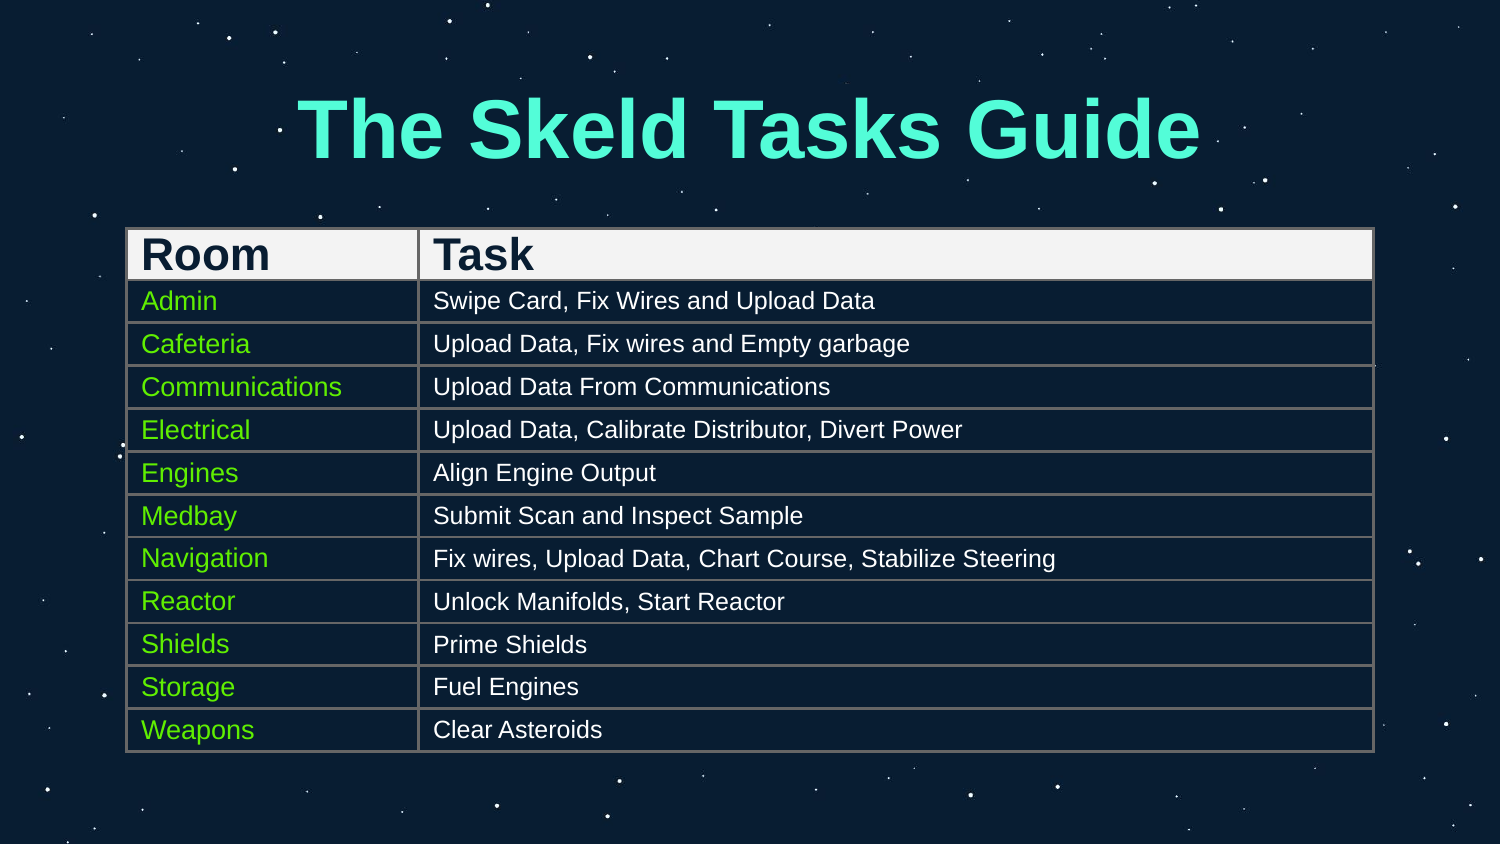

# The Skeld Tasks Guide
| Room | Task |
| --- | --- |
| Admin | Swipe Card, Fix Wires and Upload Data |
| Cafeteria | Upload Data, Fix wires and Empty garbage |
| Communications | Upload Data From Communications |
| Electrical | Upload Data, Calibrate Distributor, Divert Power |
| Engines | Align Engine Output |
| Medbay | Submit Scan and Inspect Sample |
| Navigation | Fix wires, Upload Data, Chart Course, Stabilize Steering |
| Reactor | Unlock Manifolds, Start Reactor |
| Shields | Prime Shields |
| Storage | Fuel Engines |
| Weapons | Clear Asteroids |